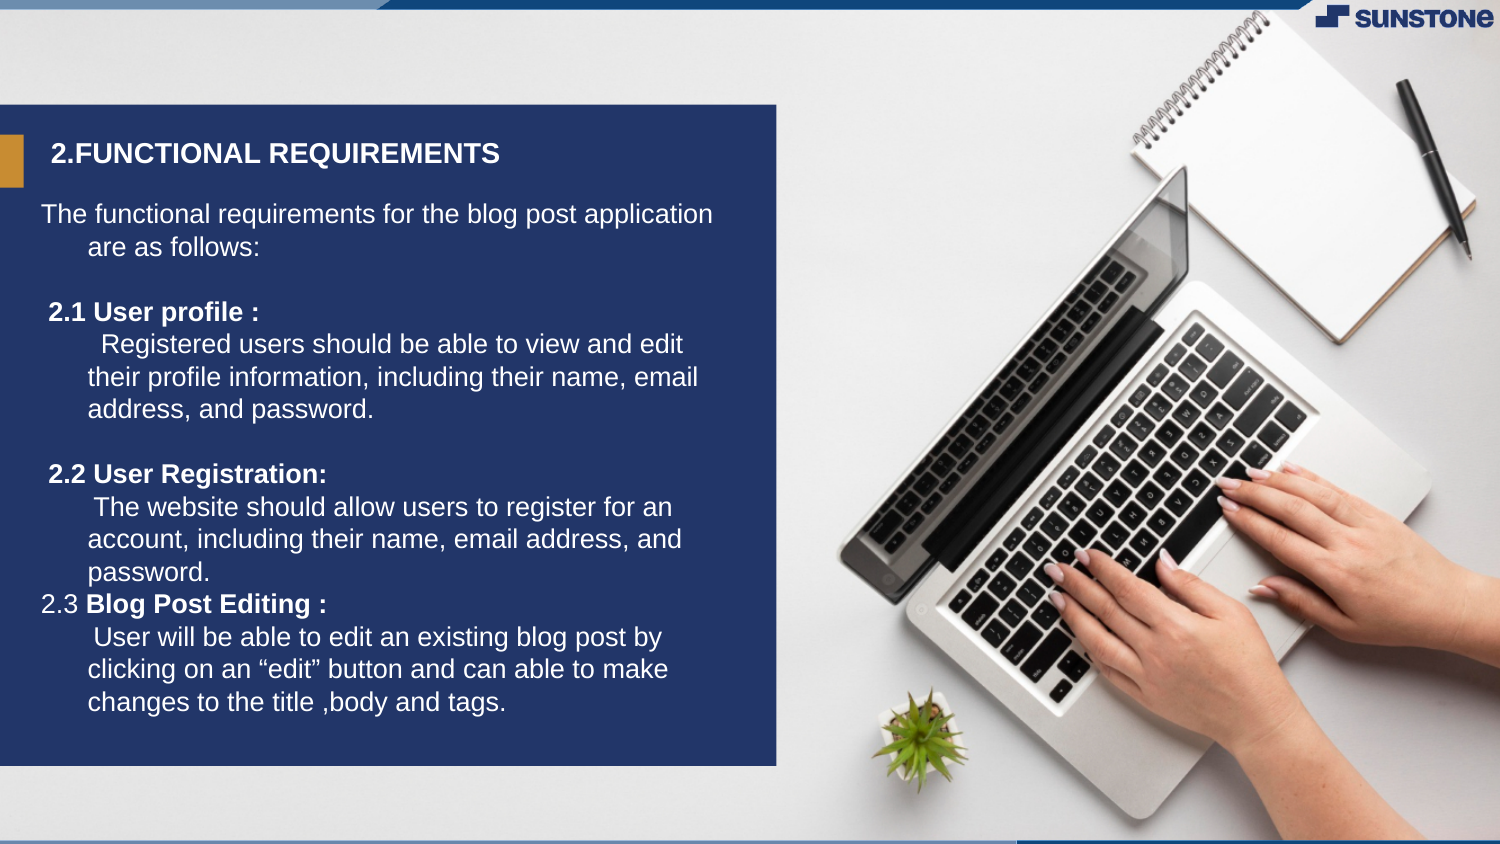

# 2.FUNCTIONAL REQUIREMENTS
The functional requirements for the blog post application are as follows:

 2.1 User profile :
        Registered users should be able to view and edit their profile information, including their name, email address, and password.

 2.2 User Registration:
       The website should allow users to register for an account, including their name, email address, and password.
2.3 Blog Post Editing :
       User will be able to edit an existing blog post by clicking on an “edit” button and can able to make changes to the title ,body and tags.